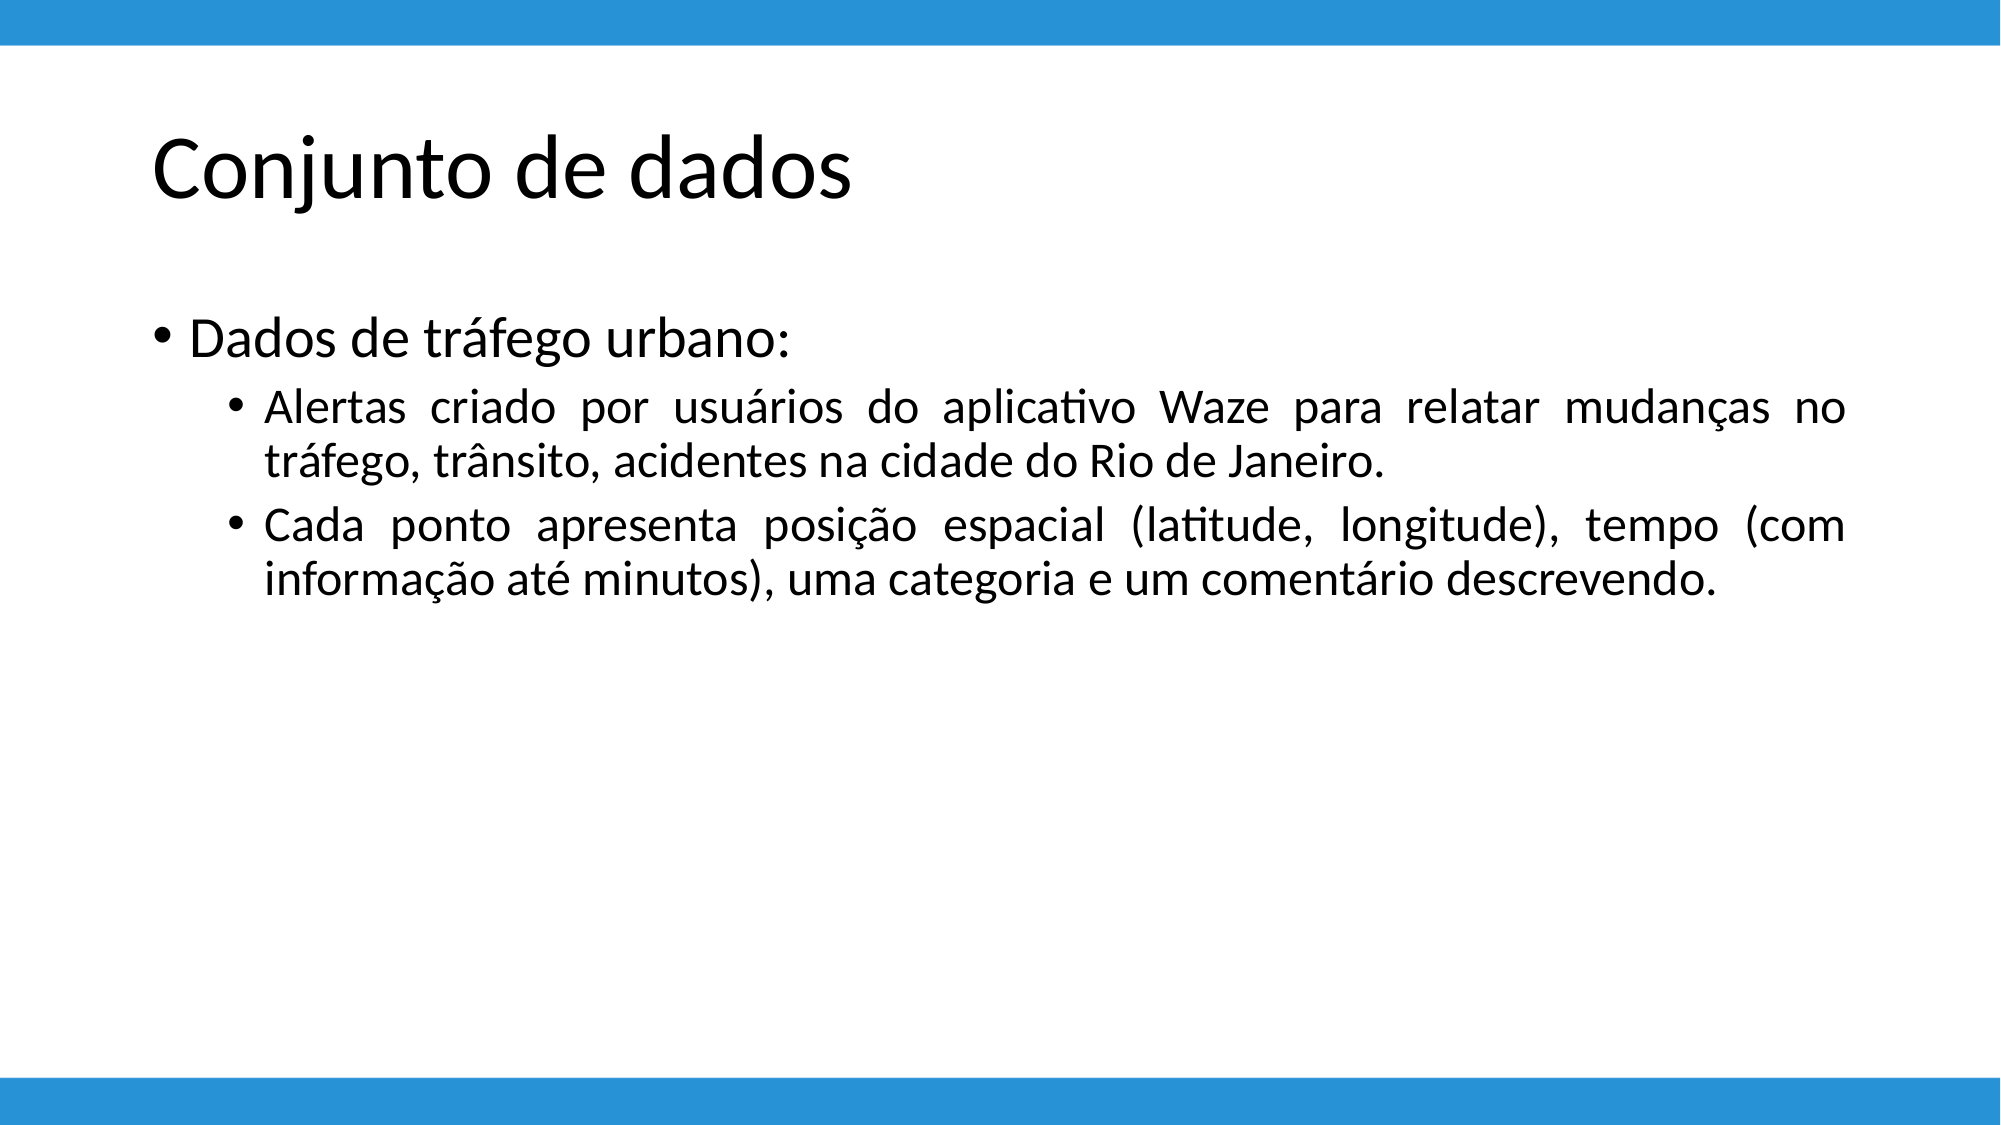

# Conjunto de dados
Dados de tráfego urbano:
Alertas criado por usuários do aplicativo Waze para relatar mudanças no tráfego, trânsito, acidentes na cidade do Rio de Janeiro.
Cada ponto apresenta posição espacial (latitude, longitude), tempo (com informação até minutos), uma categoria e um comentário descrevendo.